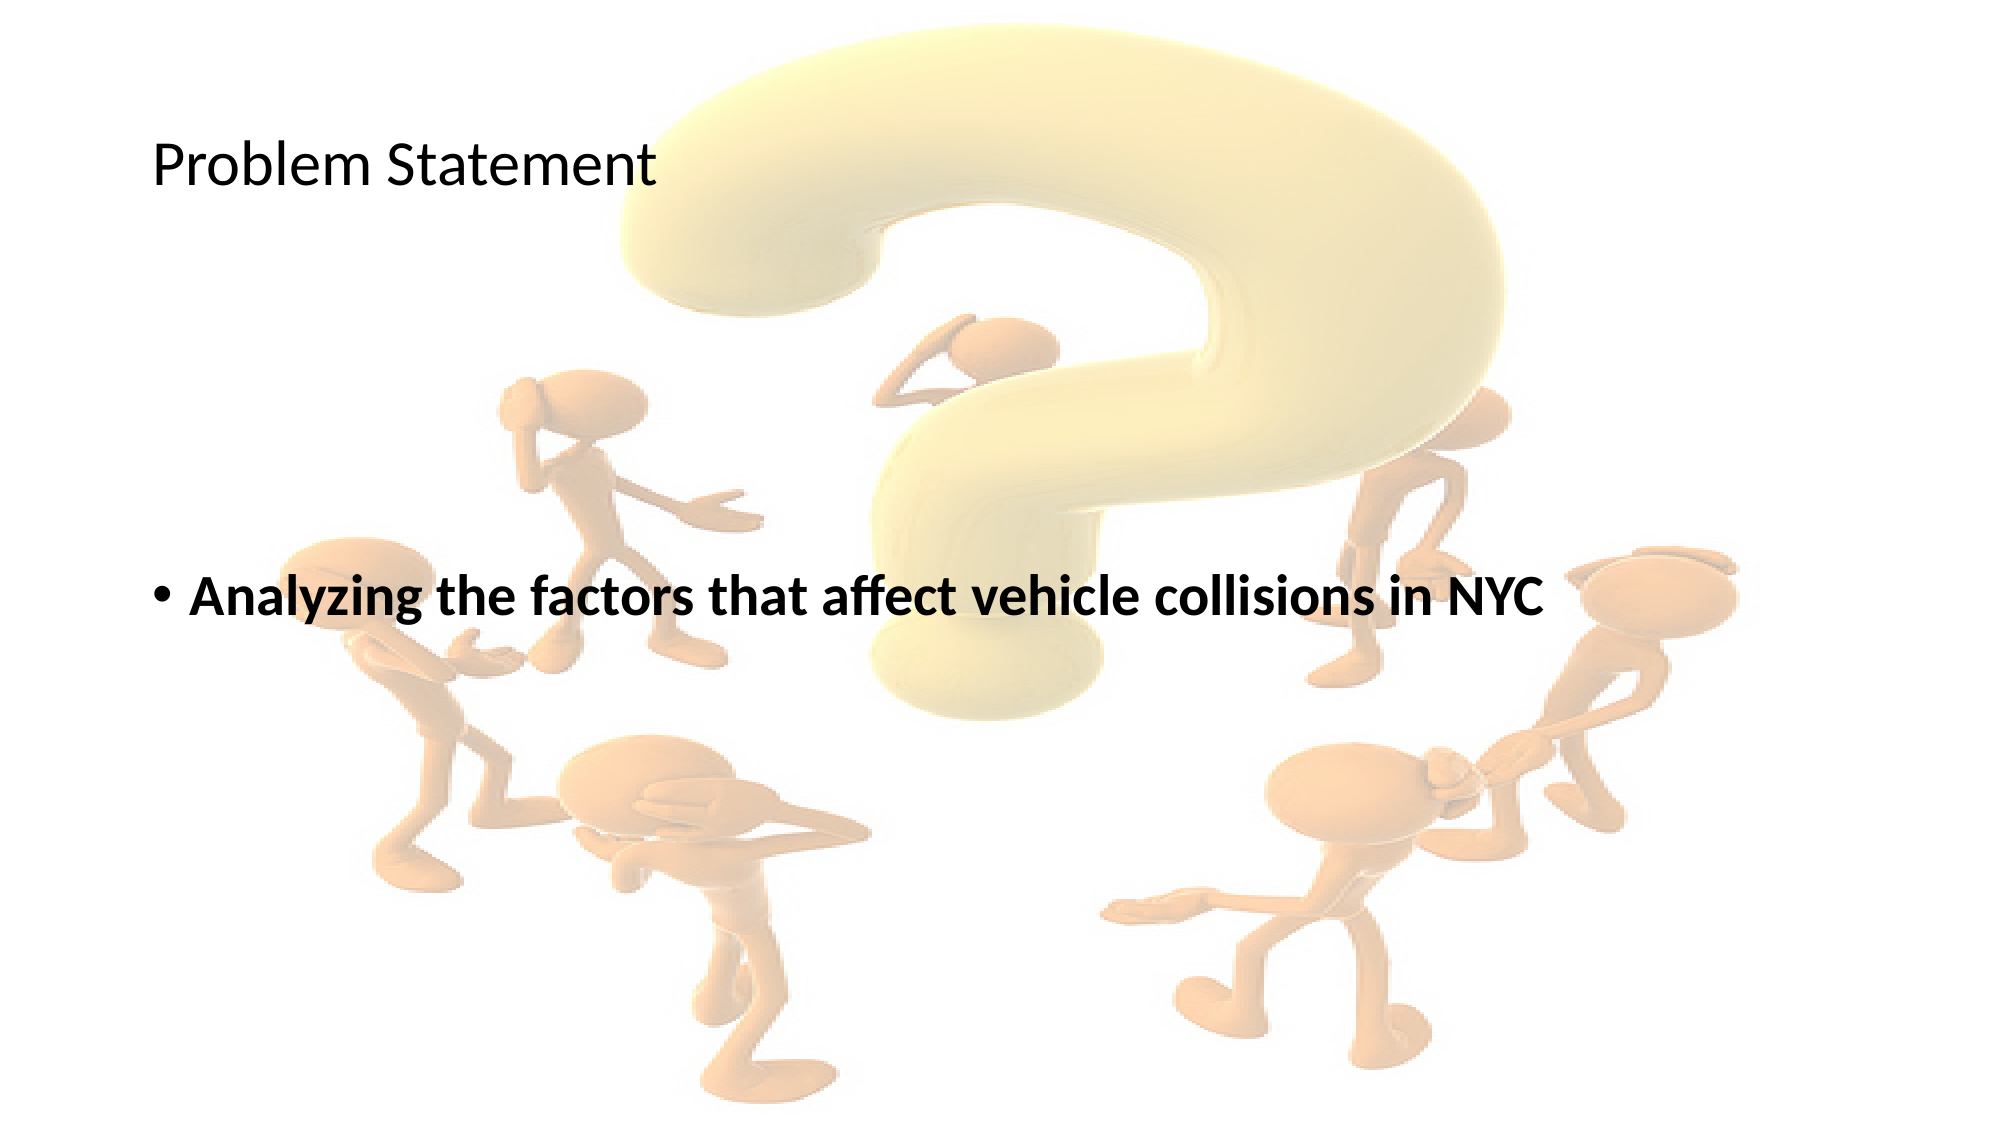

# Problem Statement

Analyzing the factors that affect vehicle collisions in NYC